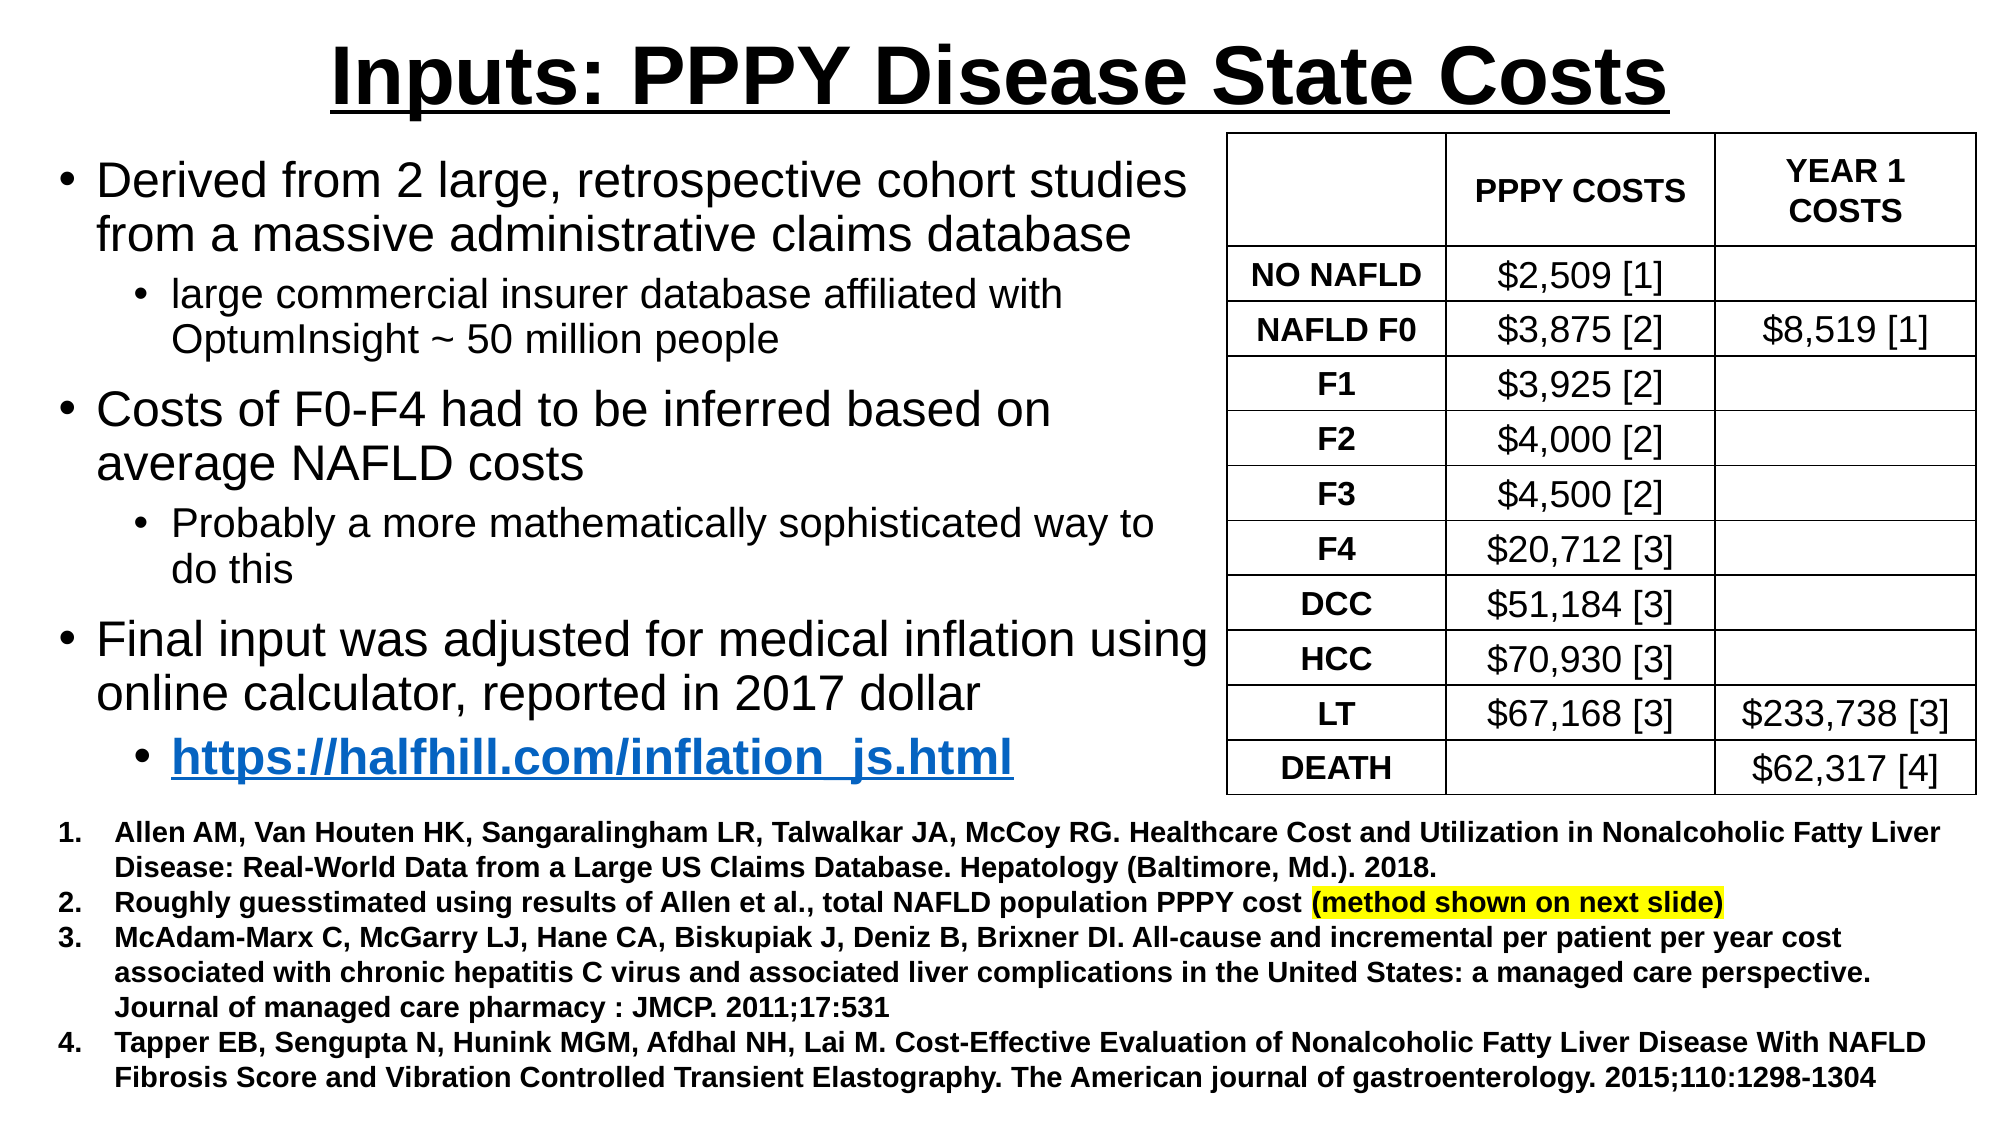

# Inputs: PPPY Disease State Costs
|  | PPPY COSTS | YEAR 1 COSTS |
| --- | --- | --- |
| NO NAFLD | $2,509 [1] |  |
| NAFLD F0 | $3,875 [2] | $8,519 [1] |
| F1 | $3,925 [2] |  |
| F2 | $4,000 [2] |  |
| F3 | $4,500 [2] |  |
| F4 | $20,712 [3] |  |
| DCC | $51,184 [3] |  |
| HCC | $70,930 [3] |  |
| LT | $67,168 [3] | $233,738 [3] |
| DEATH |  | $62,317 [4] |
Derived from 2 large, retrospective cohort studies from a massive administrative claims database
large commercial insurer database affiliated with OptumInsight ~ 50 million people
Costs of F0-F4 had to be inferred based on average NAFLD costs
Probably a more mathematically sophisticated way to do this
Final input was adjusted for medical inflation using online calculator, reported in 2017 dollar
https://halfhill.com/inflation_js.html
Allen AM, Van Houten HK, Sangaralingham LR, Talwalkar JA, McCoy RG. Healthcare Cost and Utilization in Nonalcoholic Fatty Liver Disease: Real-World Data from a Large US Claims Database. Hepatology (Baltimore, Md.). 2018.
Roughly guesstimated using results of Allen et al., total NAFLD population PPPY cost (method shown on next slide)
McAdam-Marx C, McGarry LJ, Hane CA, Biskupiak J, Deniz B, Brixner DI. All-cause and incremental per patient per year cost associated with chronic hepatitis C virus and associated liver complications in the United States: a managed care perspective. Journal of managed care pharmacy : JMCP. 2011;17:531
Tapper EB, Sengupta N, Hunink MGM, Afdhal NH, Lai M. Cost-Effective Evaluation of Nonalcoholic Fatty Liver Disease With NAFLD Fibrosis Score and Vibration Controlled Transient Elastography. The American journal of gastroenterology. 2015;110:1298-1304